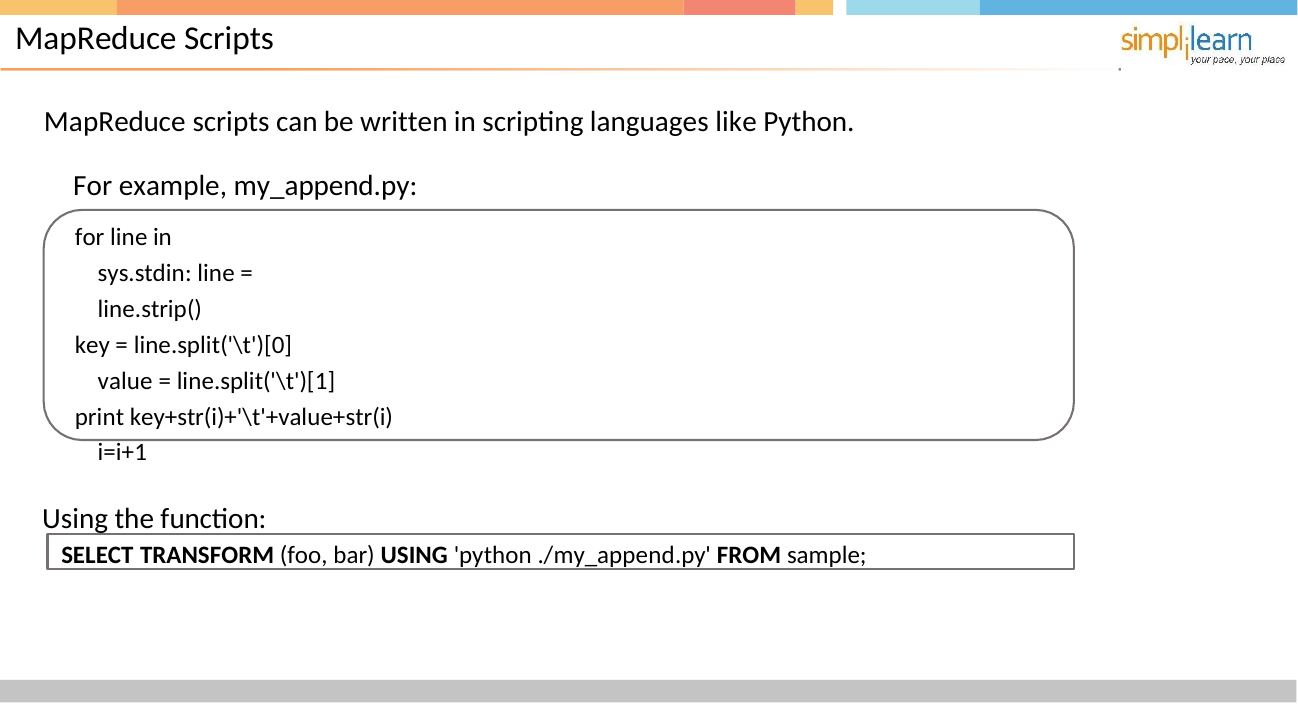

# MapReduce Scripts

MapReduce scripts can be written in scripting languages like Python.

For example, my_append.py:
for line in sys.stdin: line = line.strip()
key = line.split('\t')[0] value = line.split('\t')[1]
print key+str(i)+'\t'+value+str(i) i=i+1

Using the function:

SELECT TRANSFORM (foo, bar) USING 'python ./my_append.py' FROM sample;